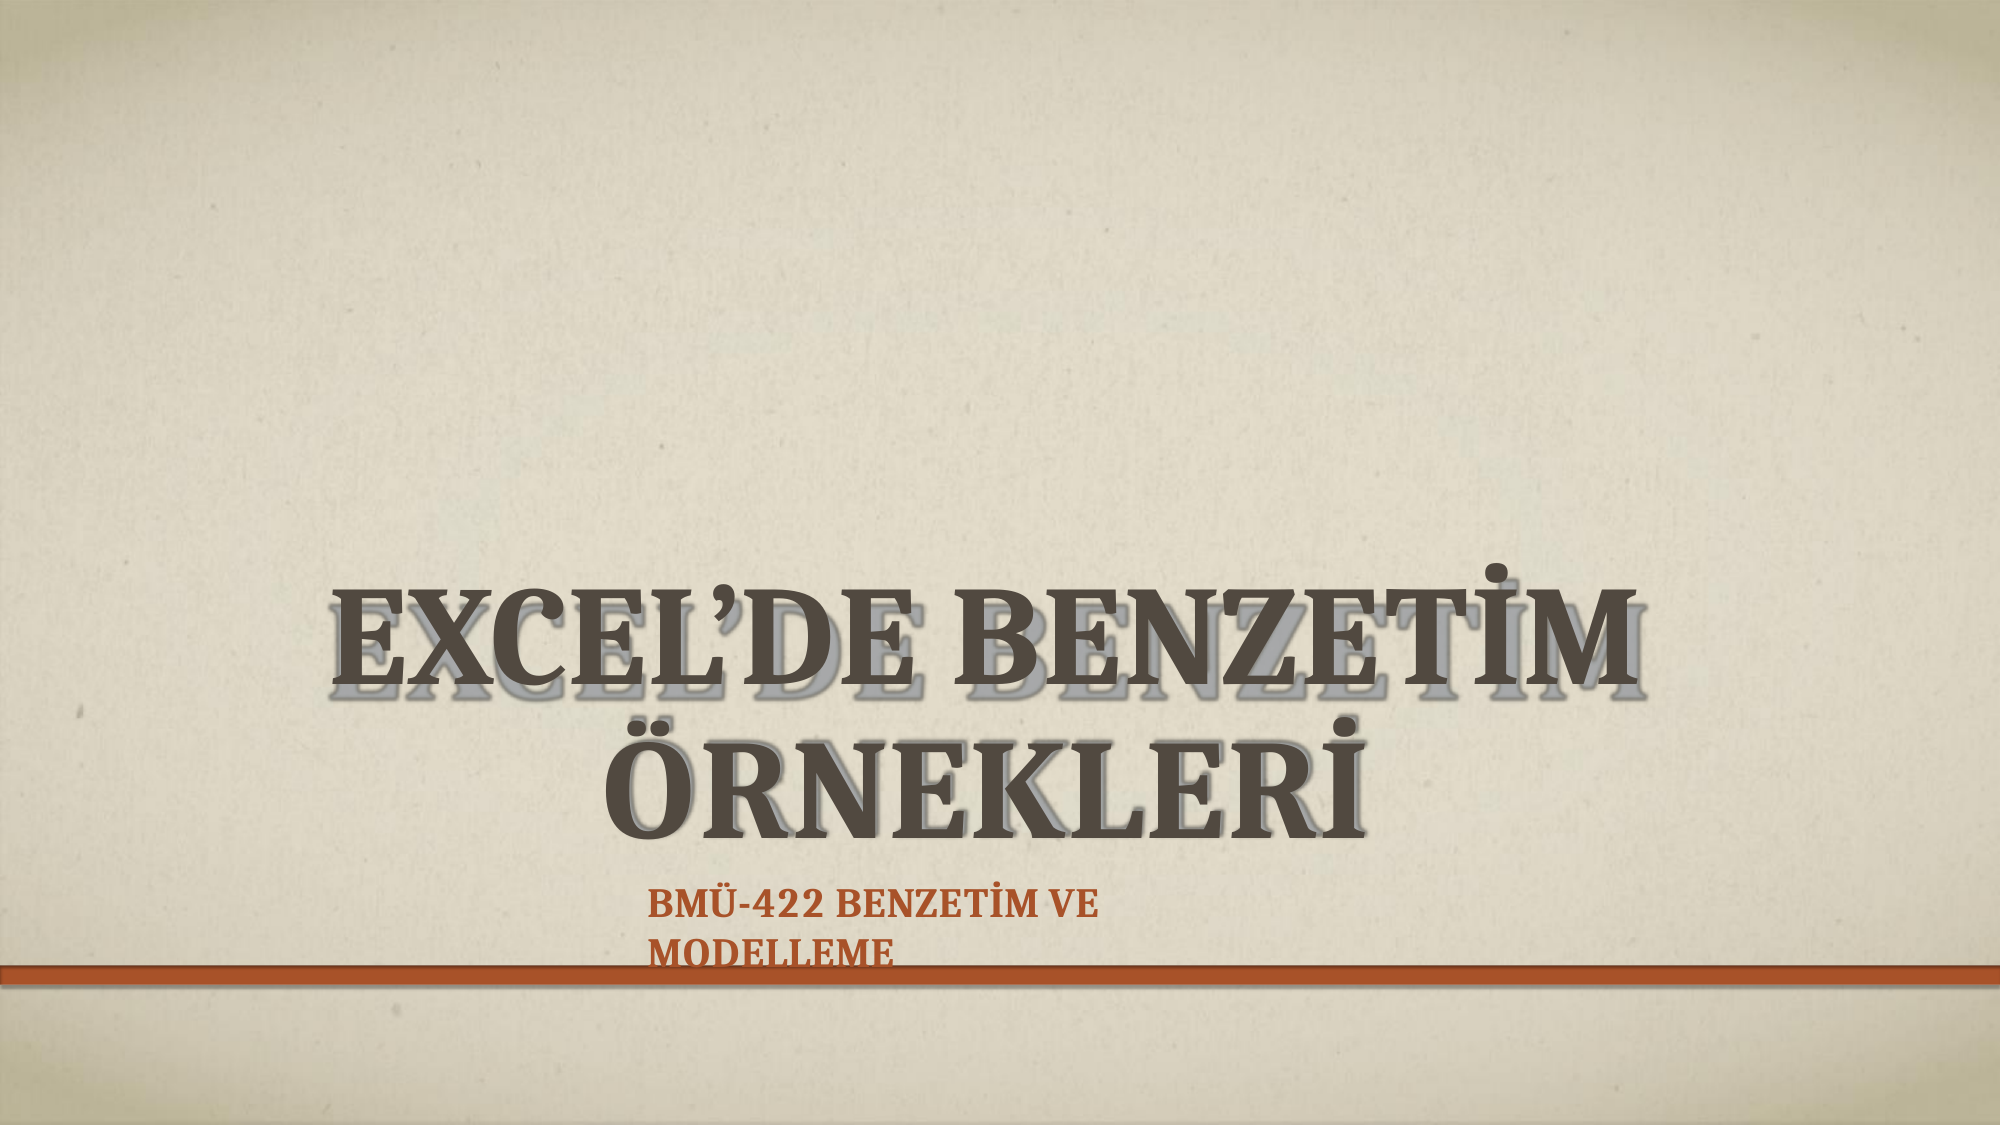

EXCEL’DE BENZETİM
ÖRNEKLERİ
BMÜ-422 BENZETİM VE MODELLEME